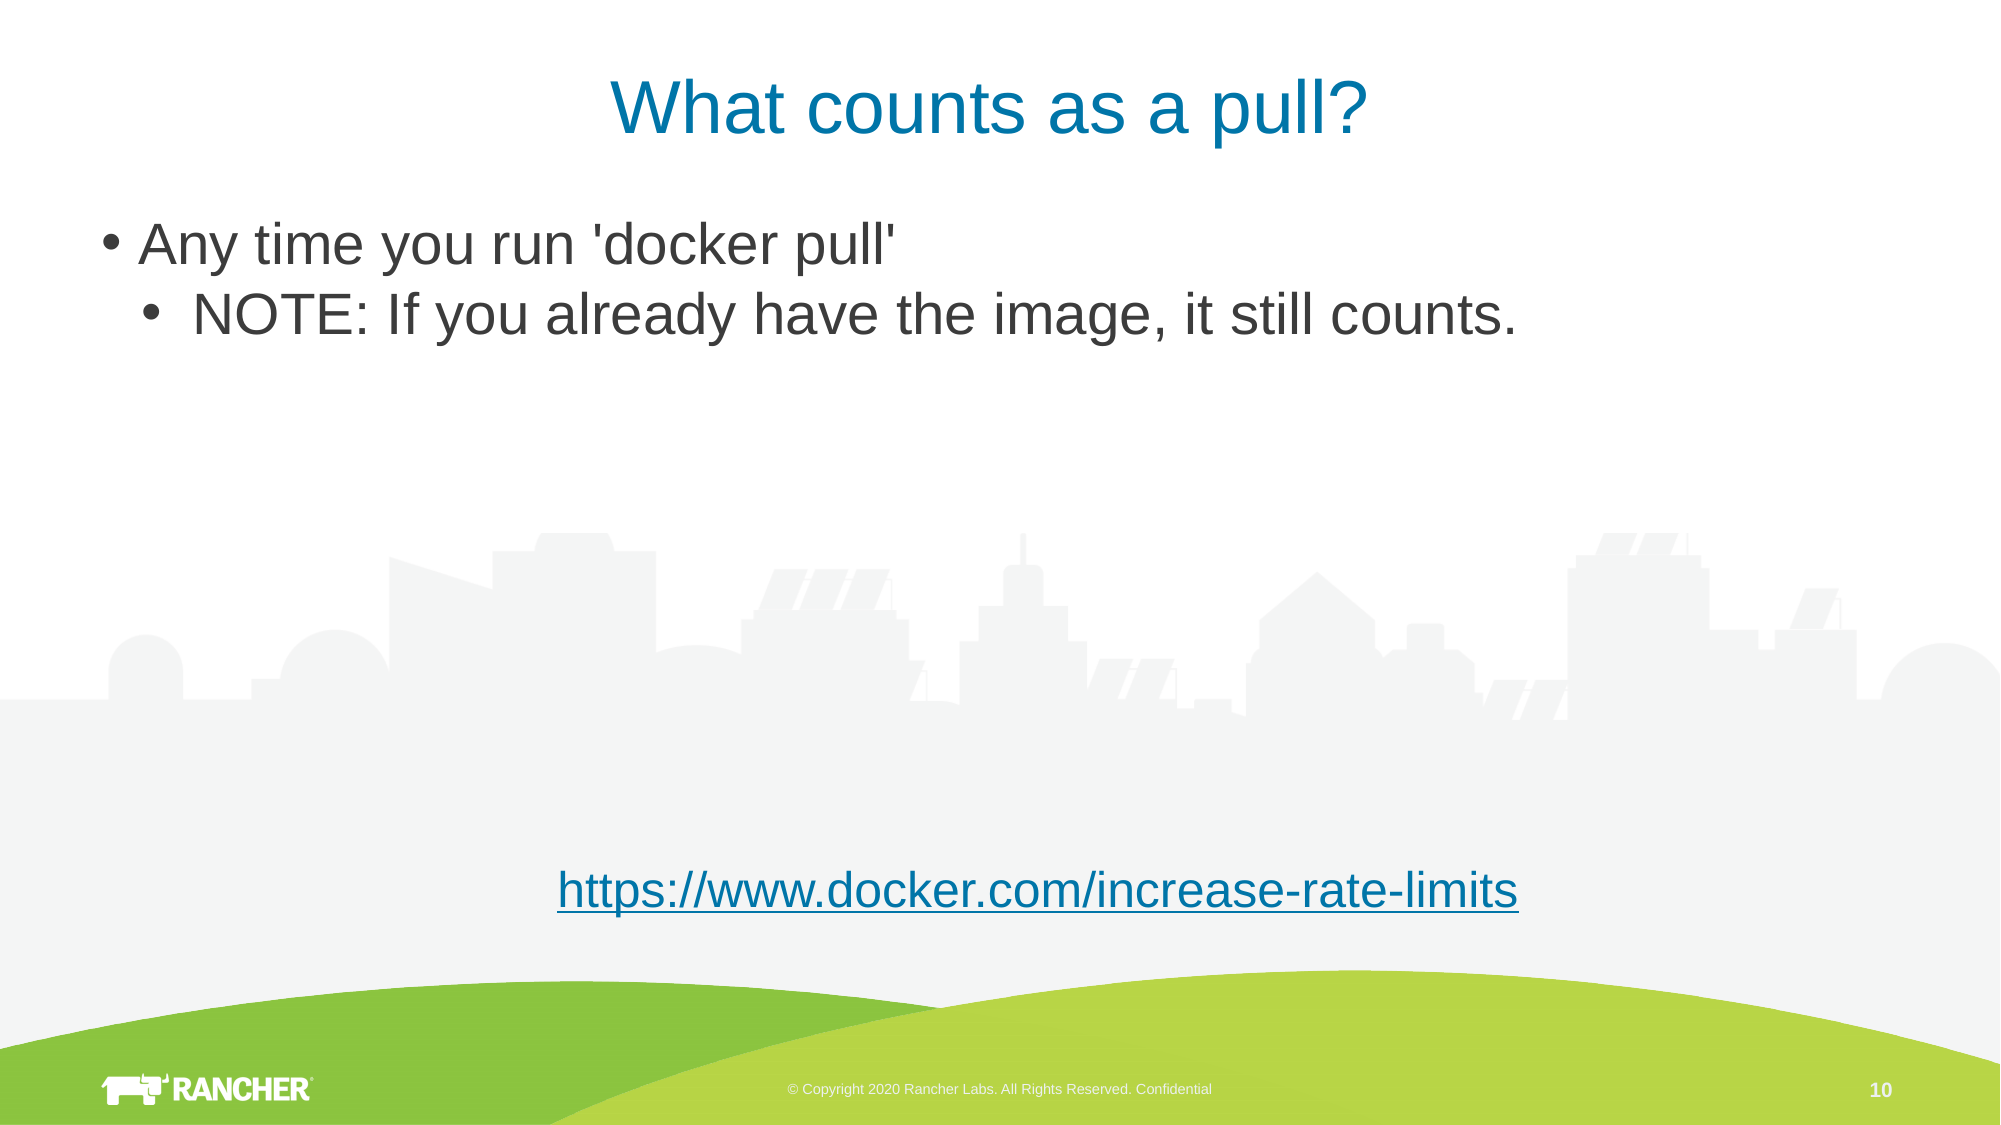

# What counts as a pull?
 Any time you run 'docker pull'
 NOTE: If you already have the image, it still counts.

https://www.docker.com/increase-rate-limits